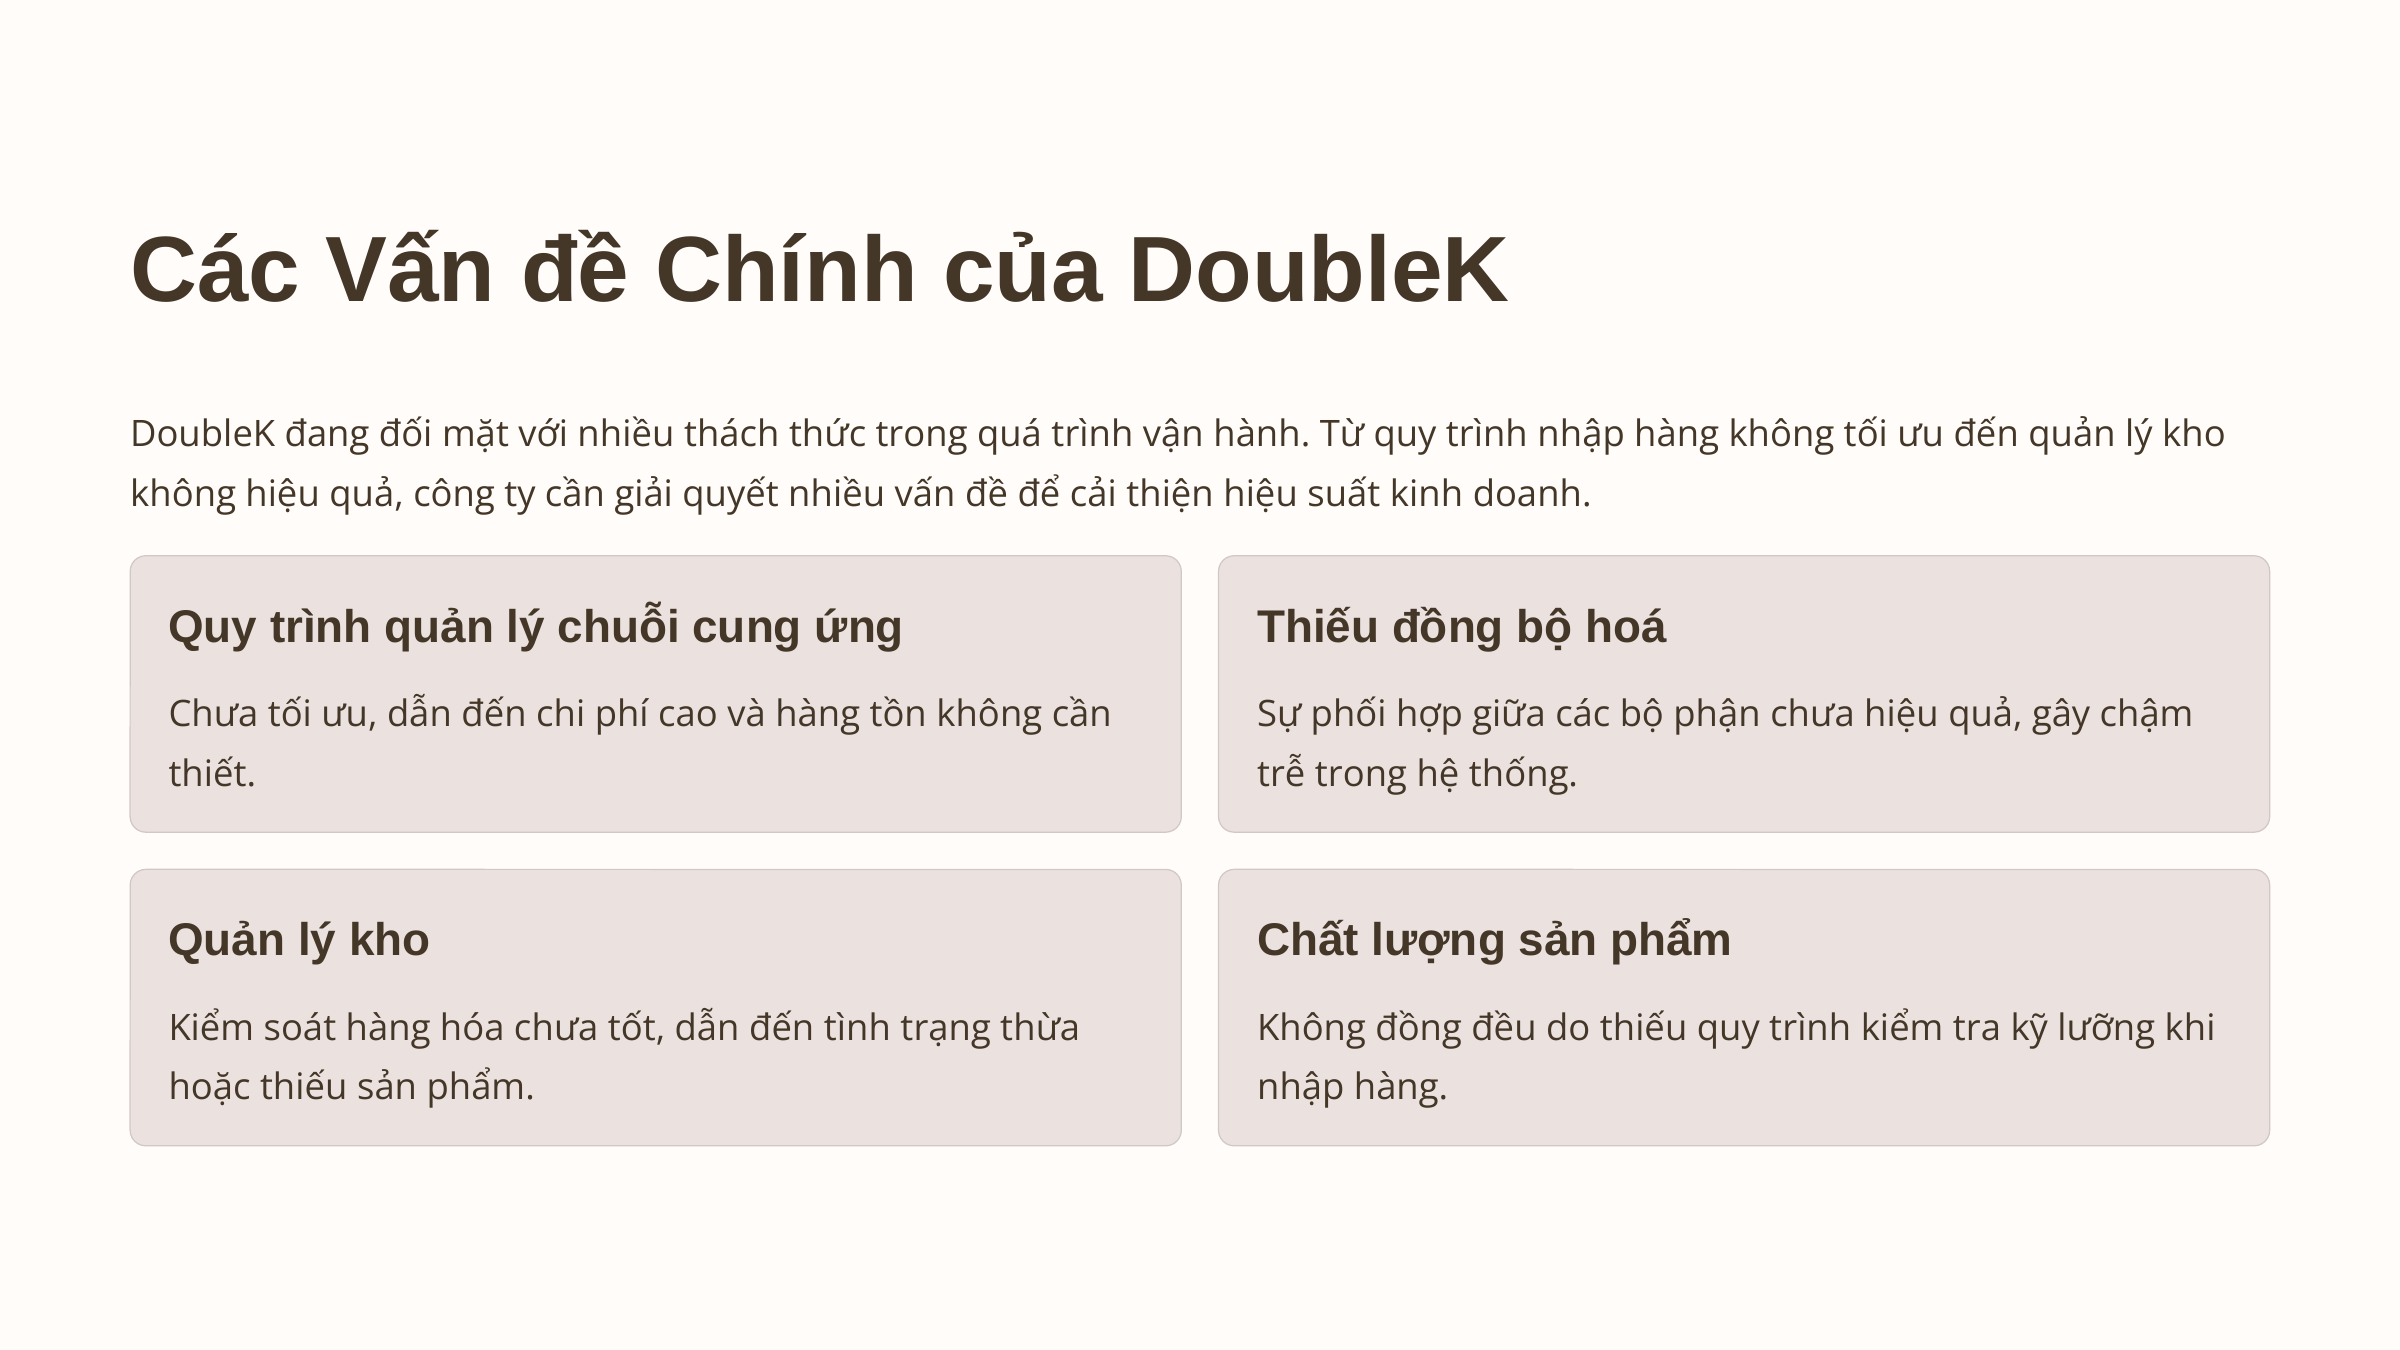

Các Vấn đề Chính của DoubleK
DoubleK đang đối mặt với nhiều thách thức trong quá trình vận hành. Từ quy trình nhập hàng không tối ưu đến quản lý kho không hiệu quả, công ty cần giải quyết nhiều vấn đề để cải thiện hiệu suất kinh doanh.

Quy trình quản lý chuỗi cung ứng
Thiếu đồng bộ hoá
Chưa tối ưu, dẫn đến chi phí cao và hàng tồn không cần thiết.
Sự phối hợp giữa các bộ phận chưa hiệu quả, gây chậm trễ trong hệ thống.

Quản lý kho
Chất lượng sản phẩm
Kiểm soát hàng hóa chưa tốt, dẫn đến tình trạng thừa hoặc thiếu sản phẩm.
Không đồng đều do thiếu quy trình kiểm tra kỹ lưỡng khi nhập hàng.